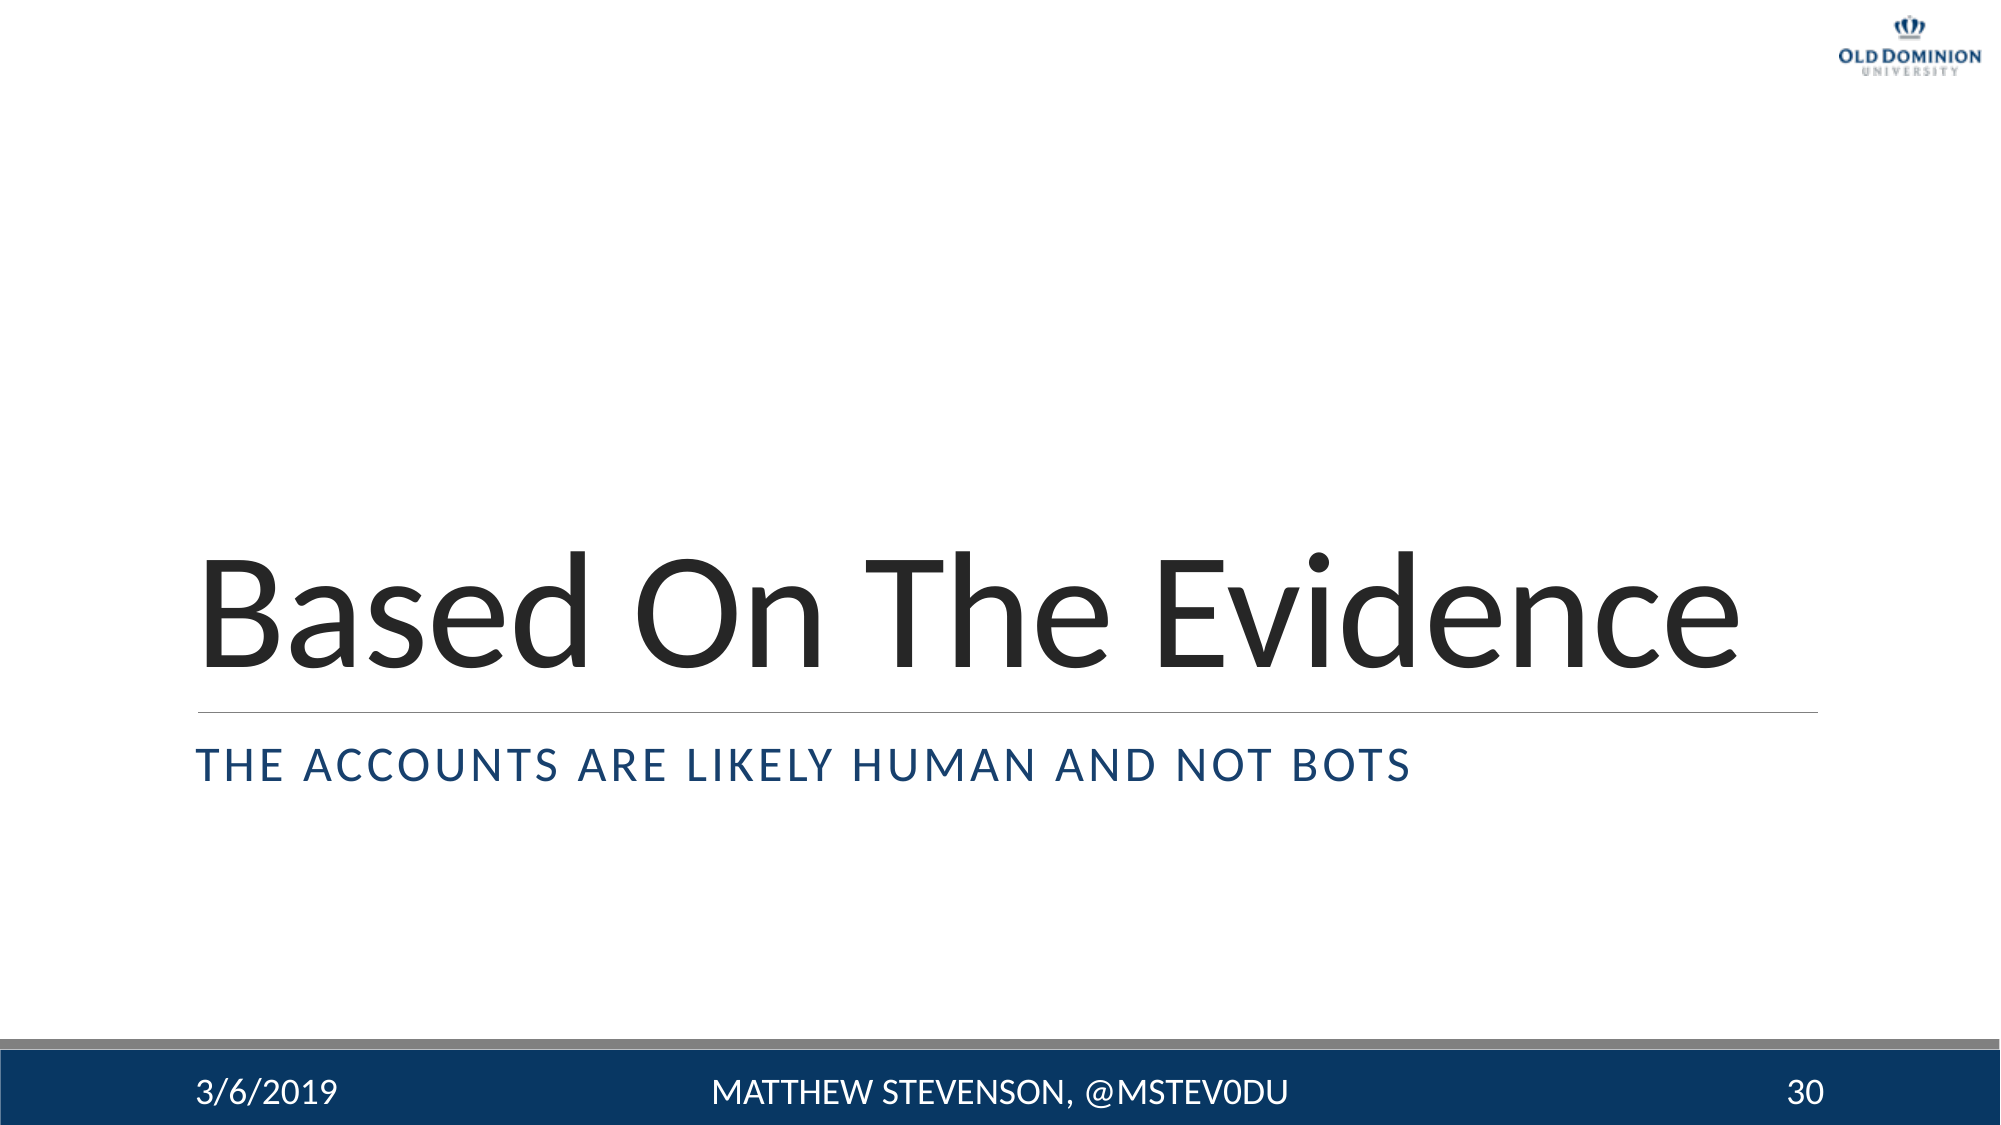

# Based On The Evidence
The Accounts Are Likely Human And Not Bots
3/6/2019
Matthew Stevenson, @mstev0du
30